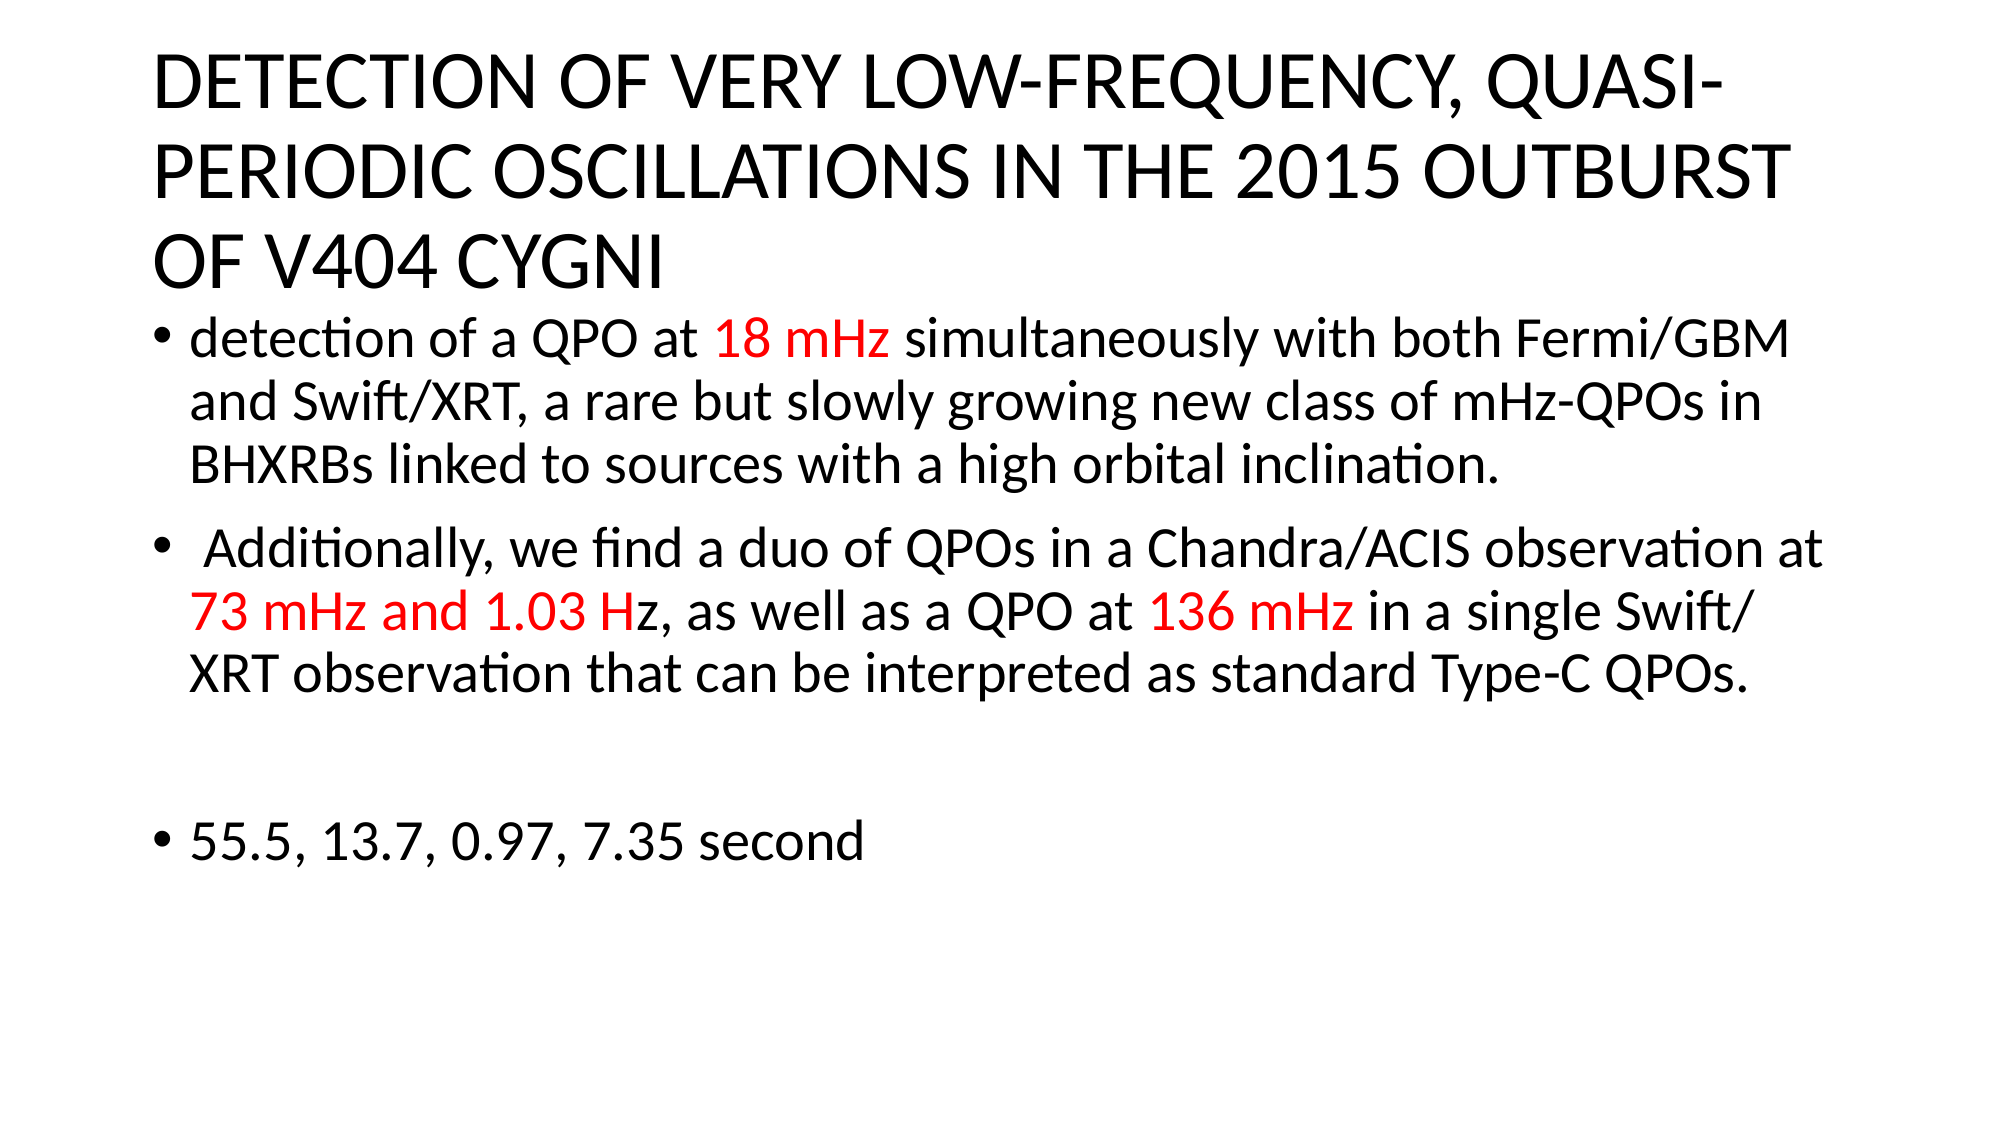

# DETECTION OF VERY LOW-FREQUENCY, QUASI-PERIODIC OSCILLATIONS IN THE 2015 OUTBURST OF V404 CYGNI
detection of a QPO at 18 mHz simultaneously with both Fermi/GBM and Swift/XRT, a rare but slowly growing new class of mHz-QPOs in BHXRBs linked to sources with a high orbital inclination.
 Additionally, we find a duo of QPOs in a Chandra/ACIS observation at 73 mHz and 1.03 Hz, as well as a QPO at 136 mHz in a single Swift/ XRT observation that can be interpreted as standard Type-C QPOs.

55.5, 13.7, 0.97, 7.35 second